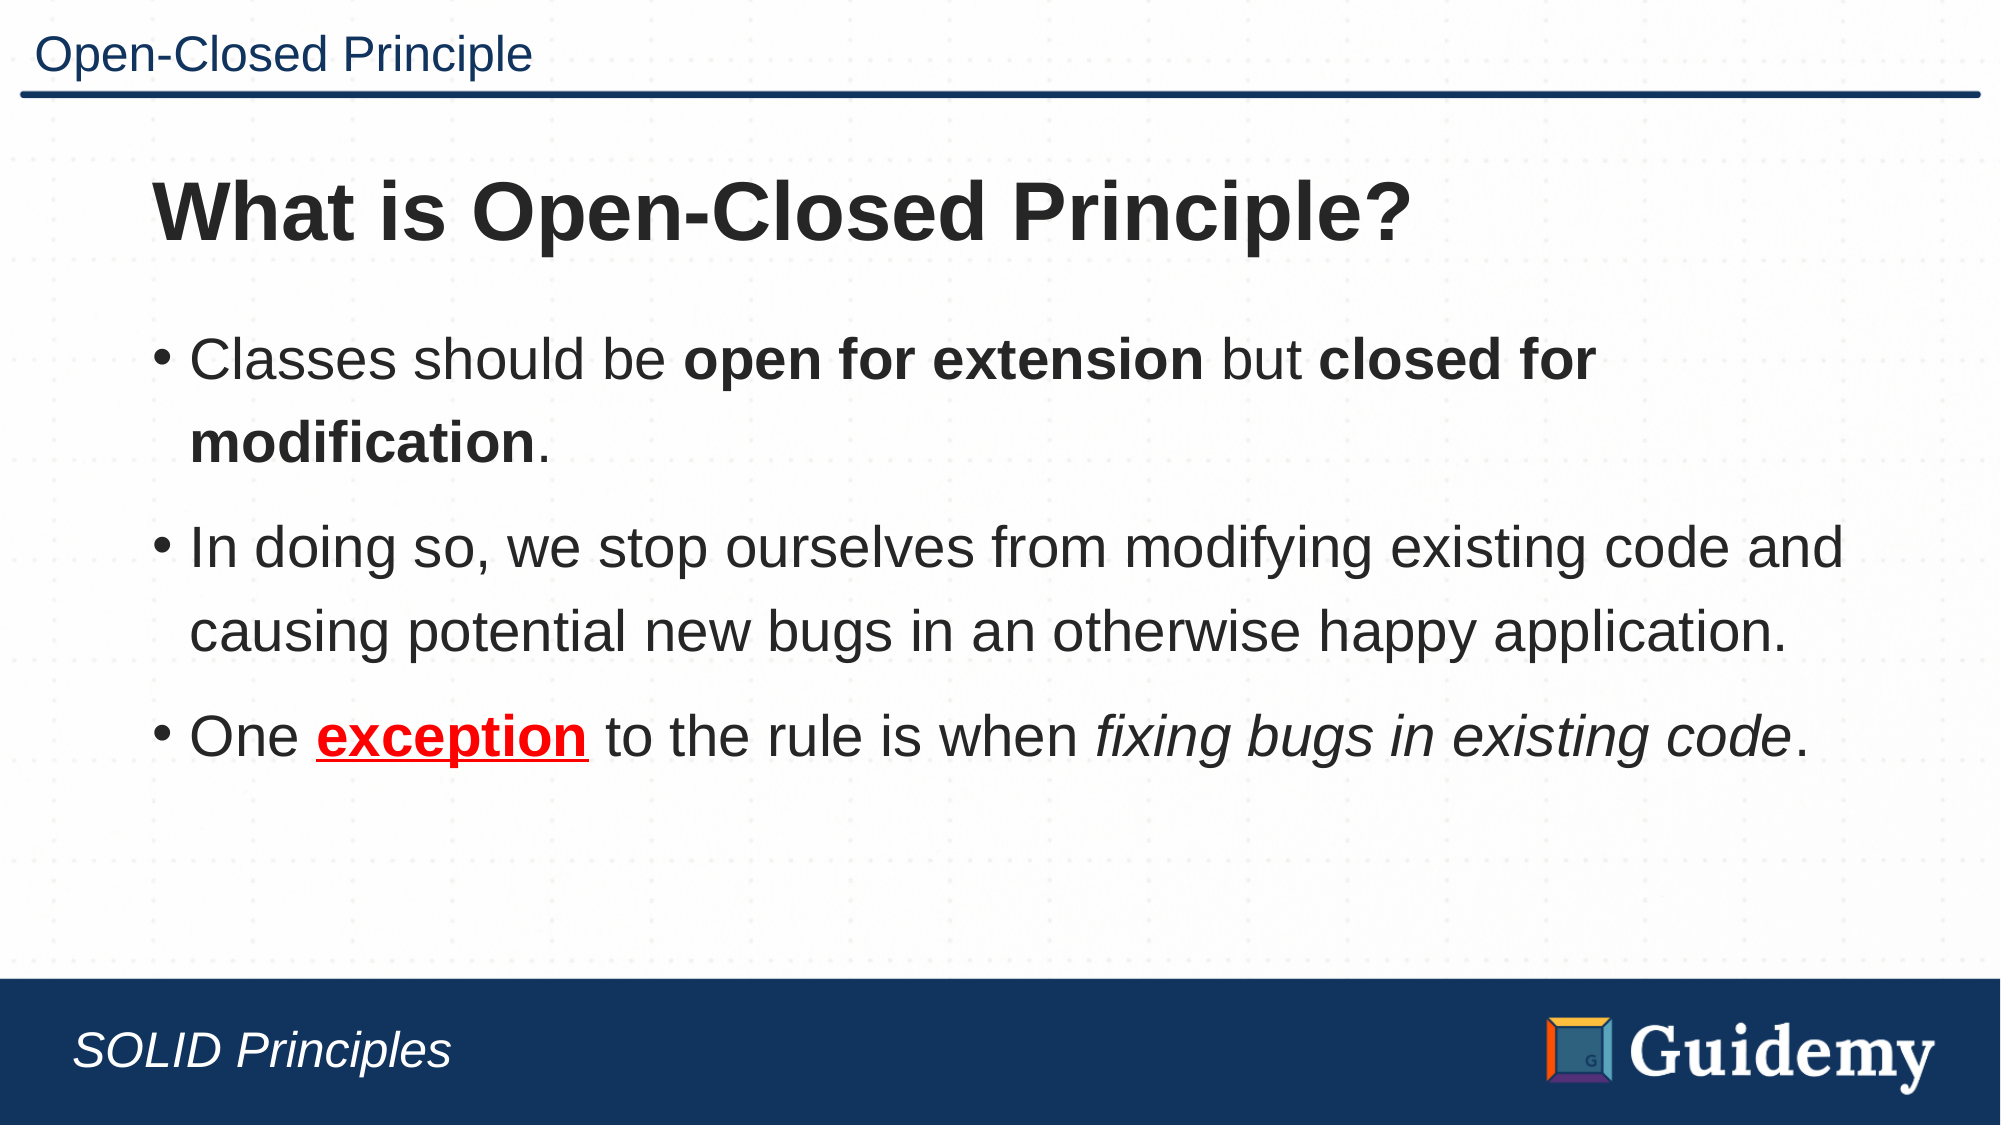

# Open-Closed Principle
What is Open-Closed Principle?
Classes should be open for extension but closed for modification.
In doing so, we stop ourselves from modifying existing code and causing potential new bugs in an otherwise happy application.
One exception to the rule is when fixing bugs in existing code.
SOLID Principles